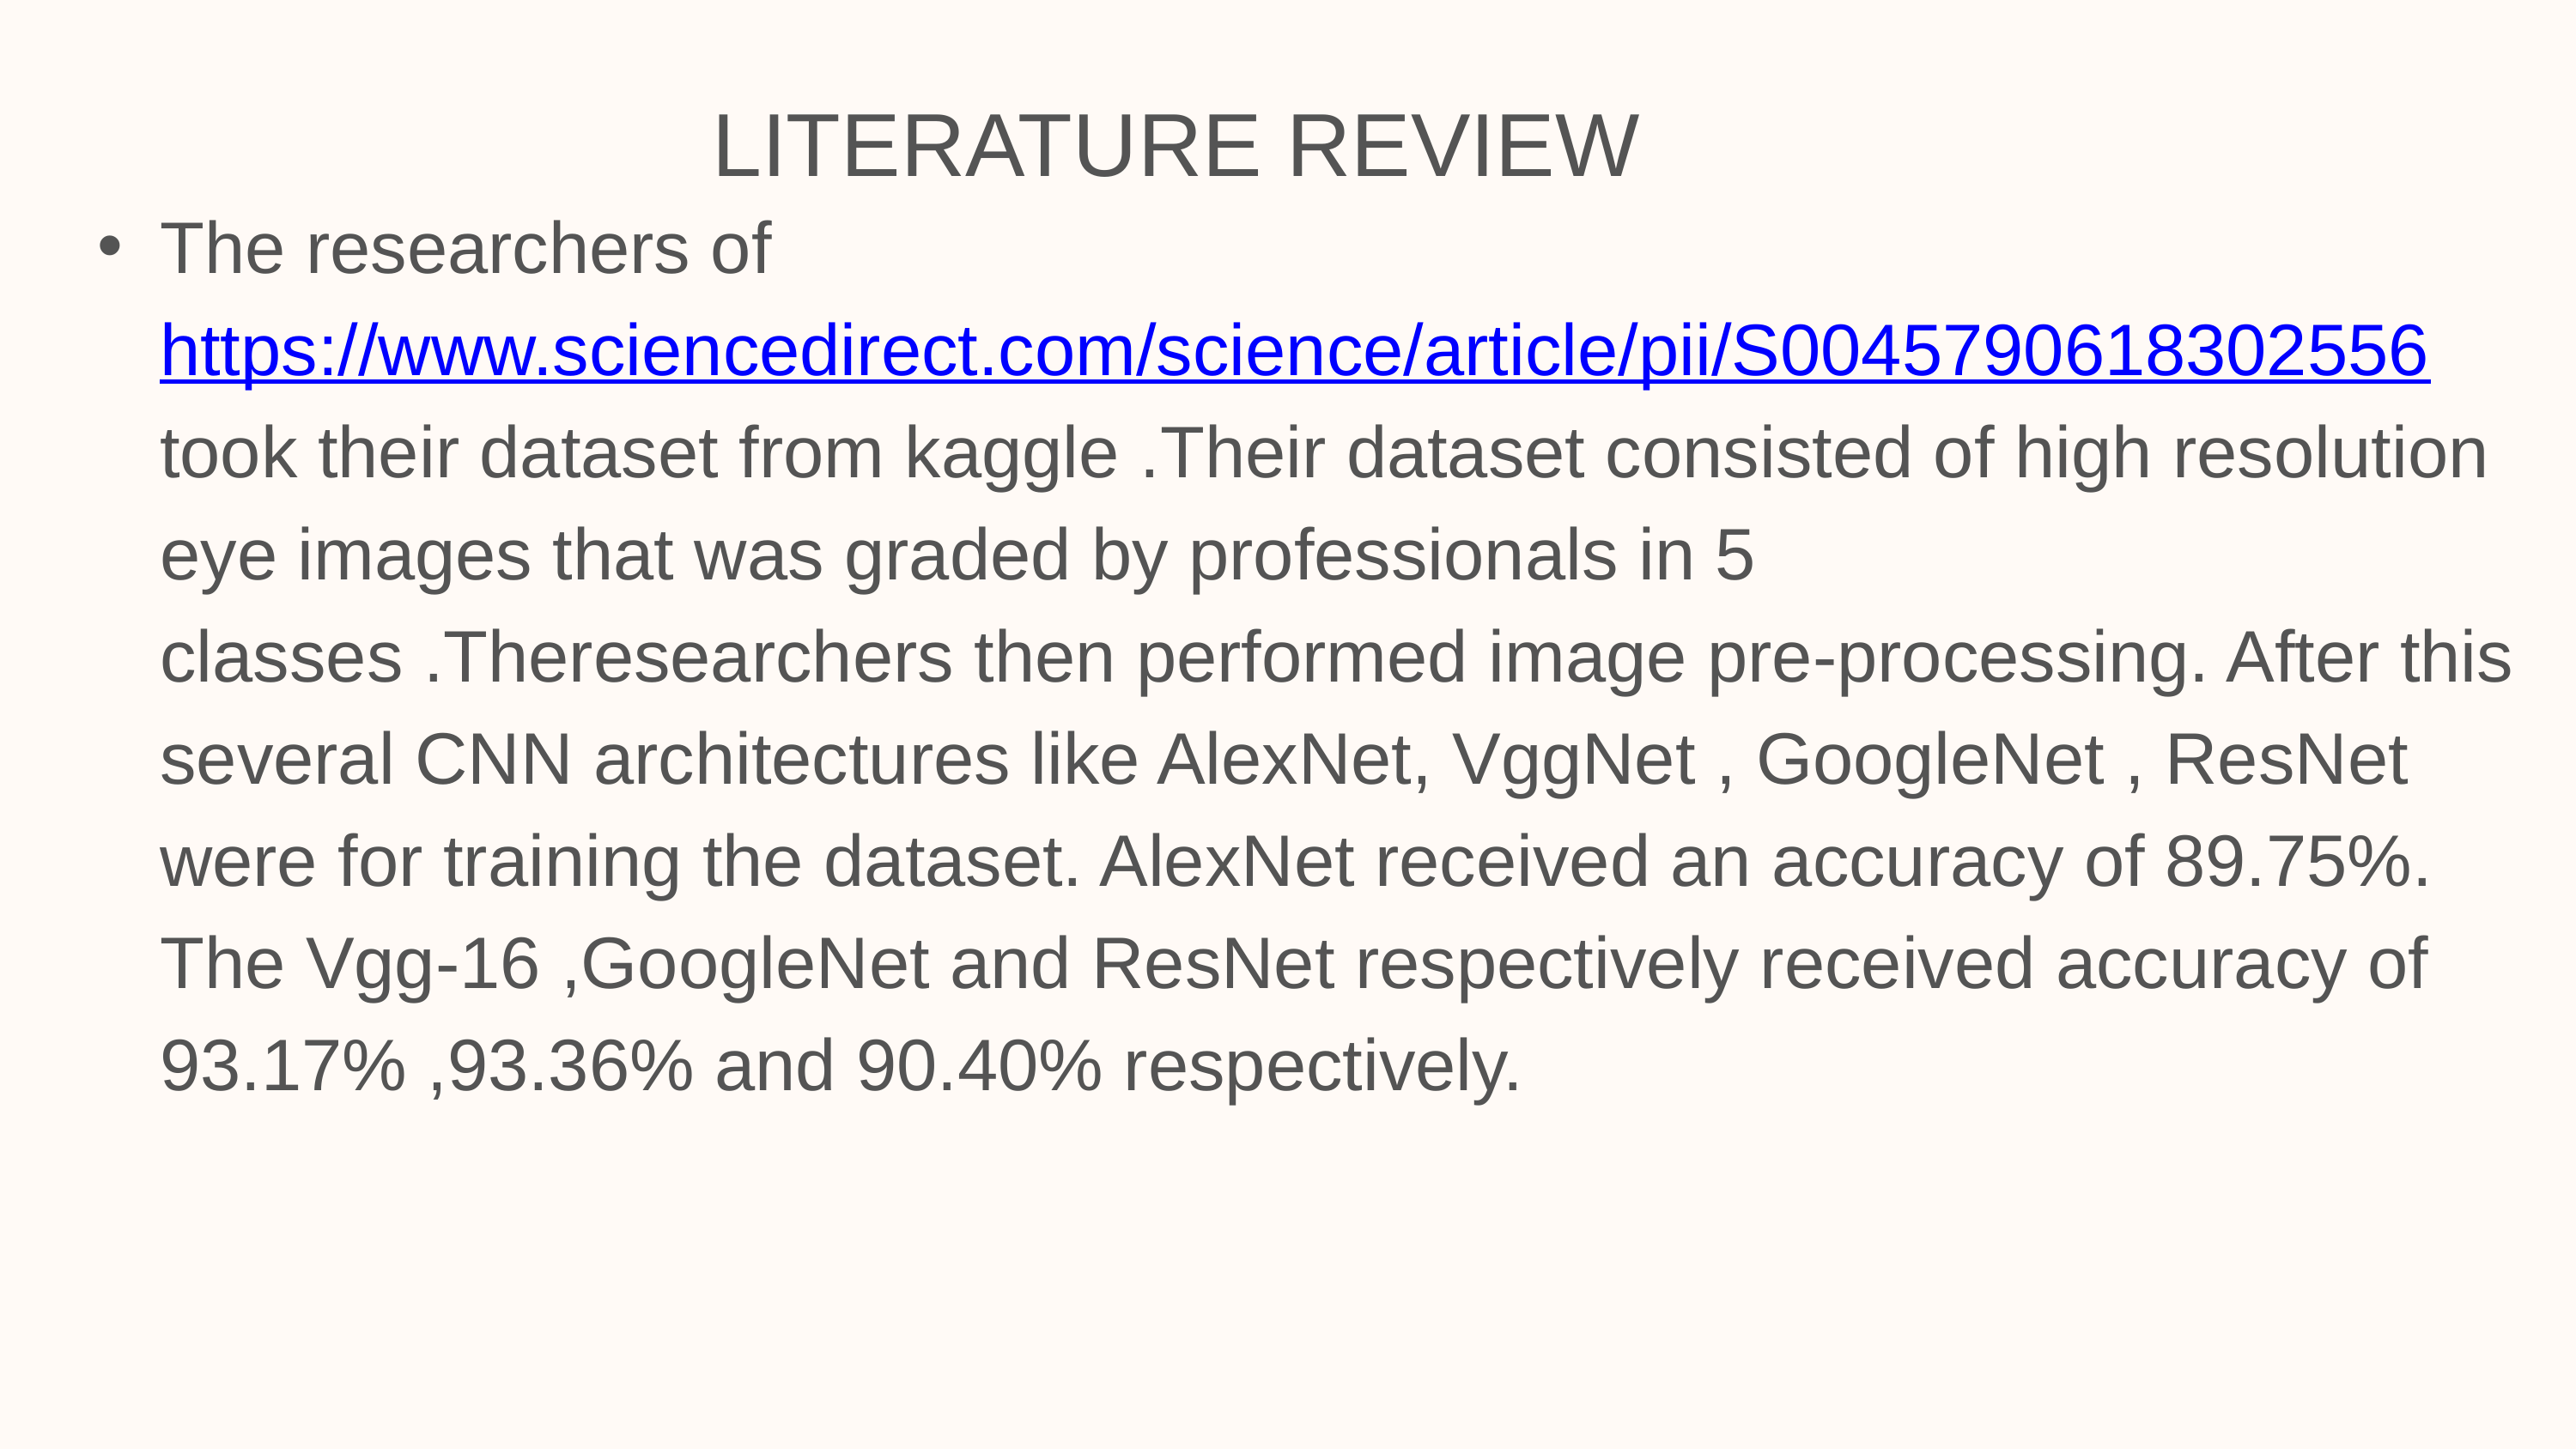

LITERATURE REVIEW
The researchers of https://www.sciencedirect.com/science/article/pii/S0045790618302556 took their dataset from kaggle .Their dataset consisted of high resolution eye images that was graded by professionals in 5 classes .Theresearchers then performed image pre-processing. After this several CNN architectures like AlexNet, VggNet , GoogleNet , ResNet were for training the dataset. AlexNet received an accuracy of 89.75%. The Vgg-16 ,GoogleNet and ResNet respectively received accuracy of 93.17% ,93.36% and 90.40% respectively.